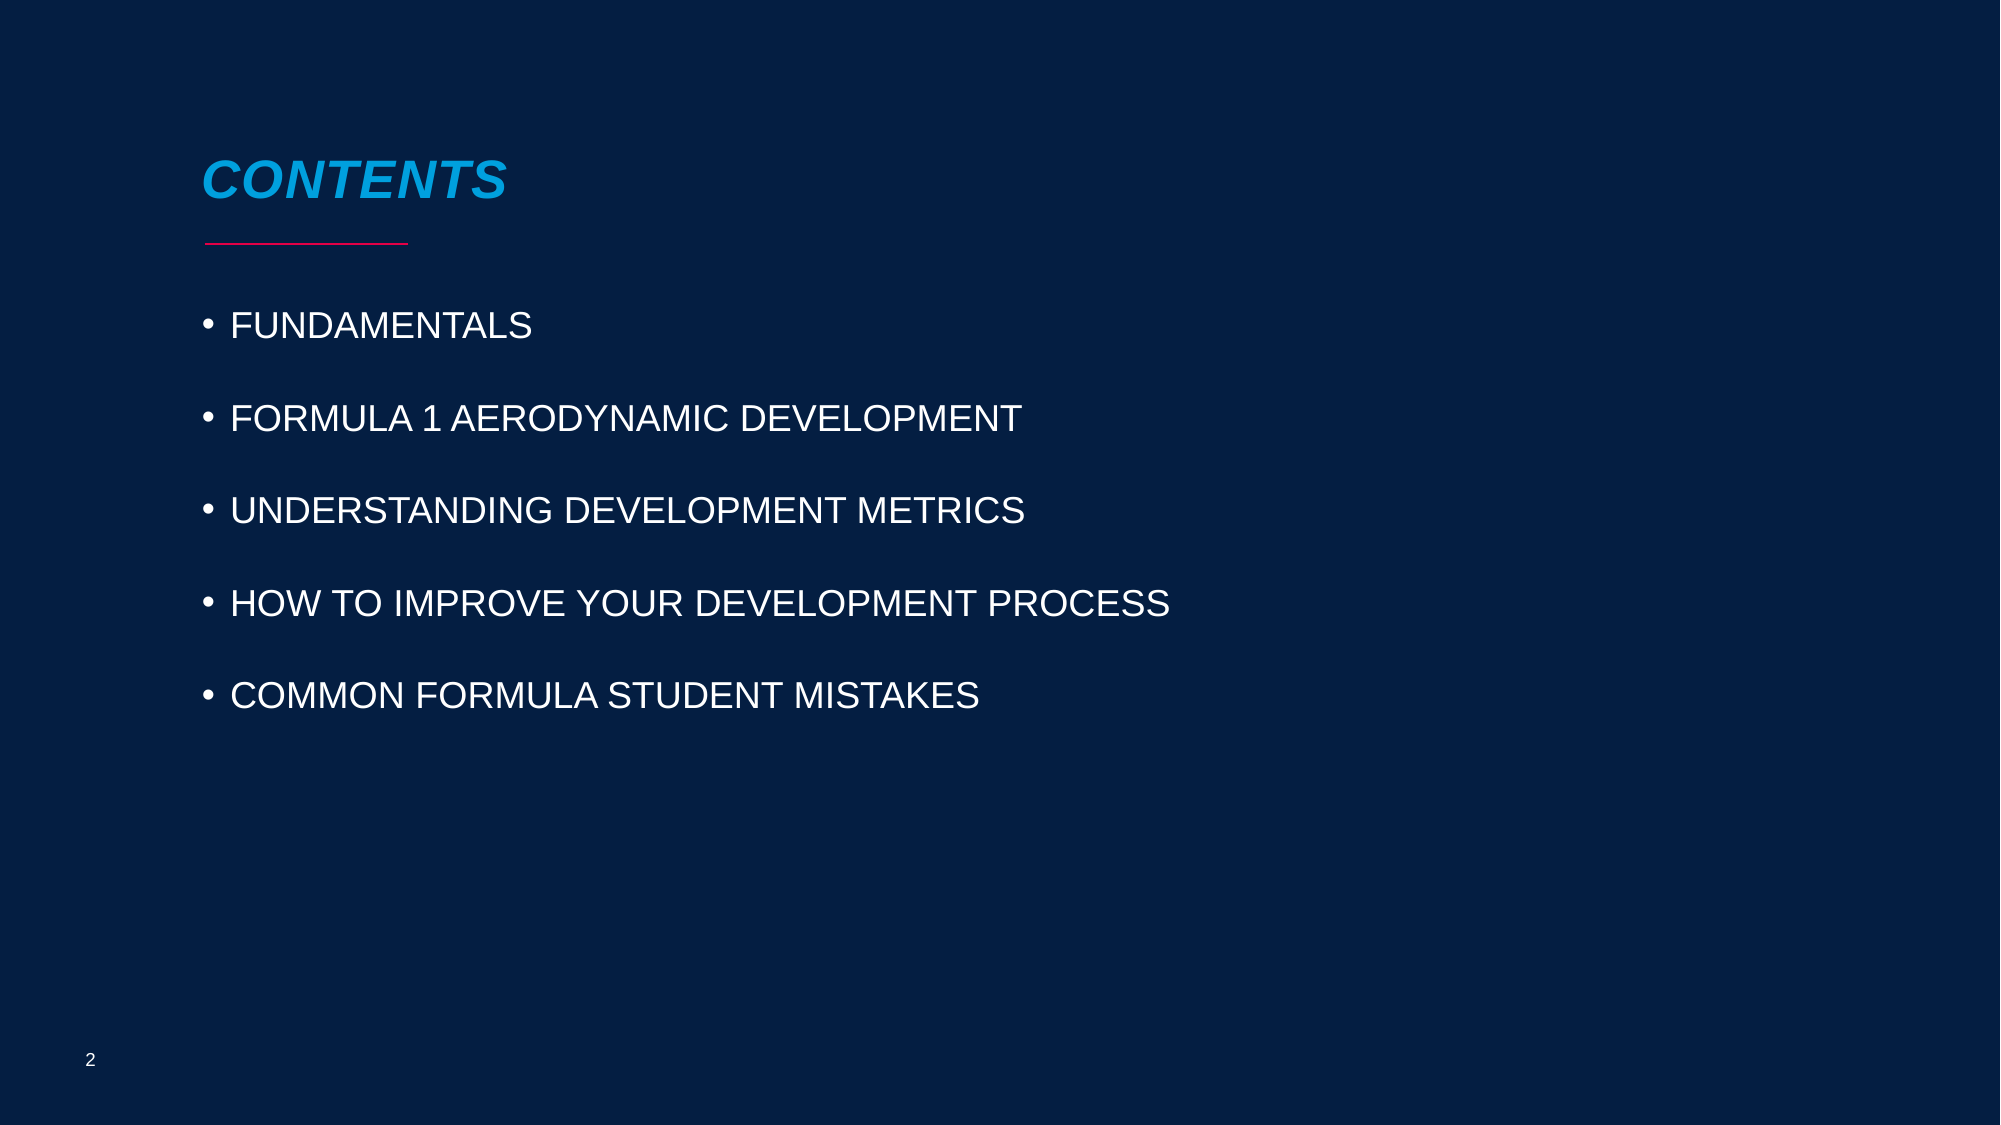

# CONTENTS
FUNDAMENTALS
FORMULA 1 AERODYNAMIC DEVELOPMENT
UNDERSTANDING DEVELOPMENT METRICS
HOW TO IMPROVE YOUR DEVELOPMENT PROCESS
COMMON FORMULA STUDENT MISTAKES

2